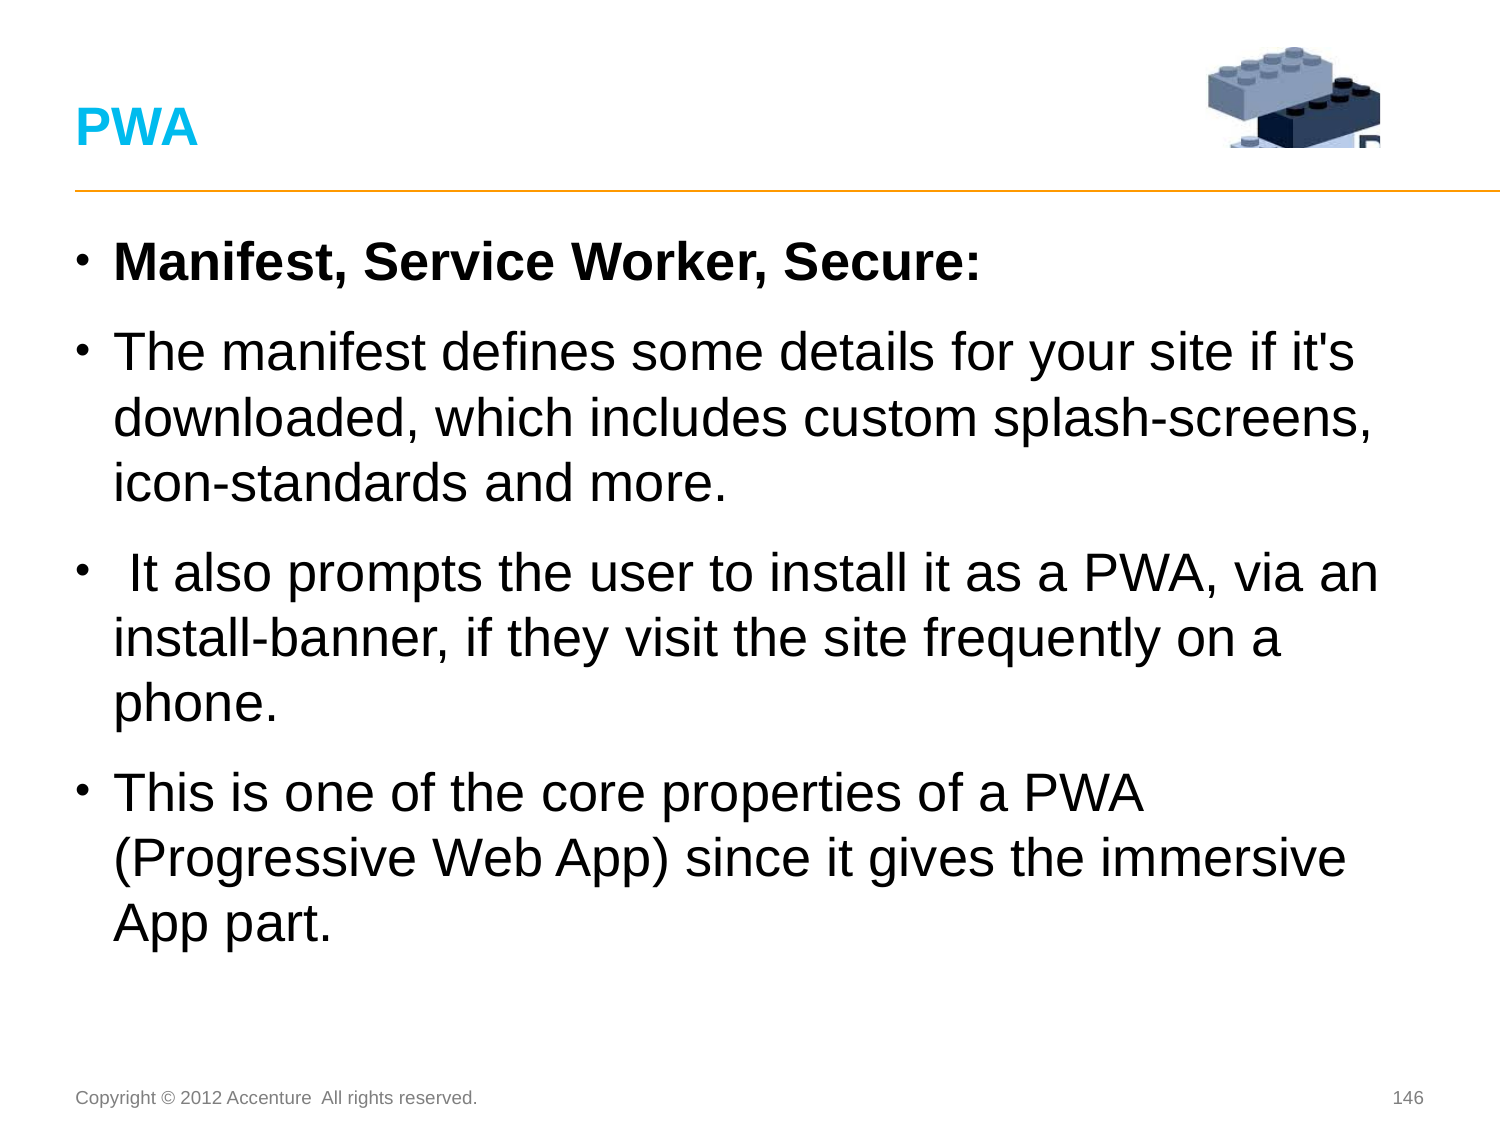

# PWA
Manifest, Service Worker, Secure:
The manifest defines some details for your site if it's downloaded, which includes custom splash-screens, icon-standards and more.
 It also prompts the user to install it as a PWA, via an install-banner, if they visit the site frequently on a phone.
This is one of the core properties of a PWA (Progressive Web App) since it gives the immersive App part.